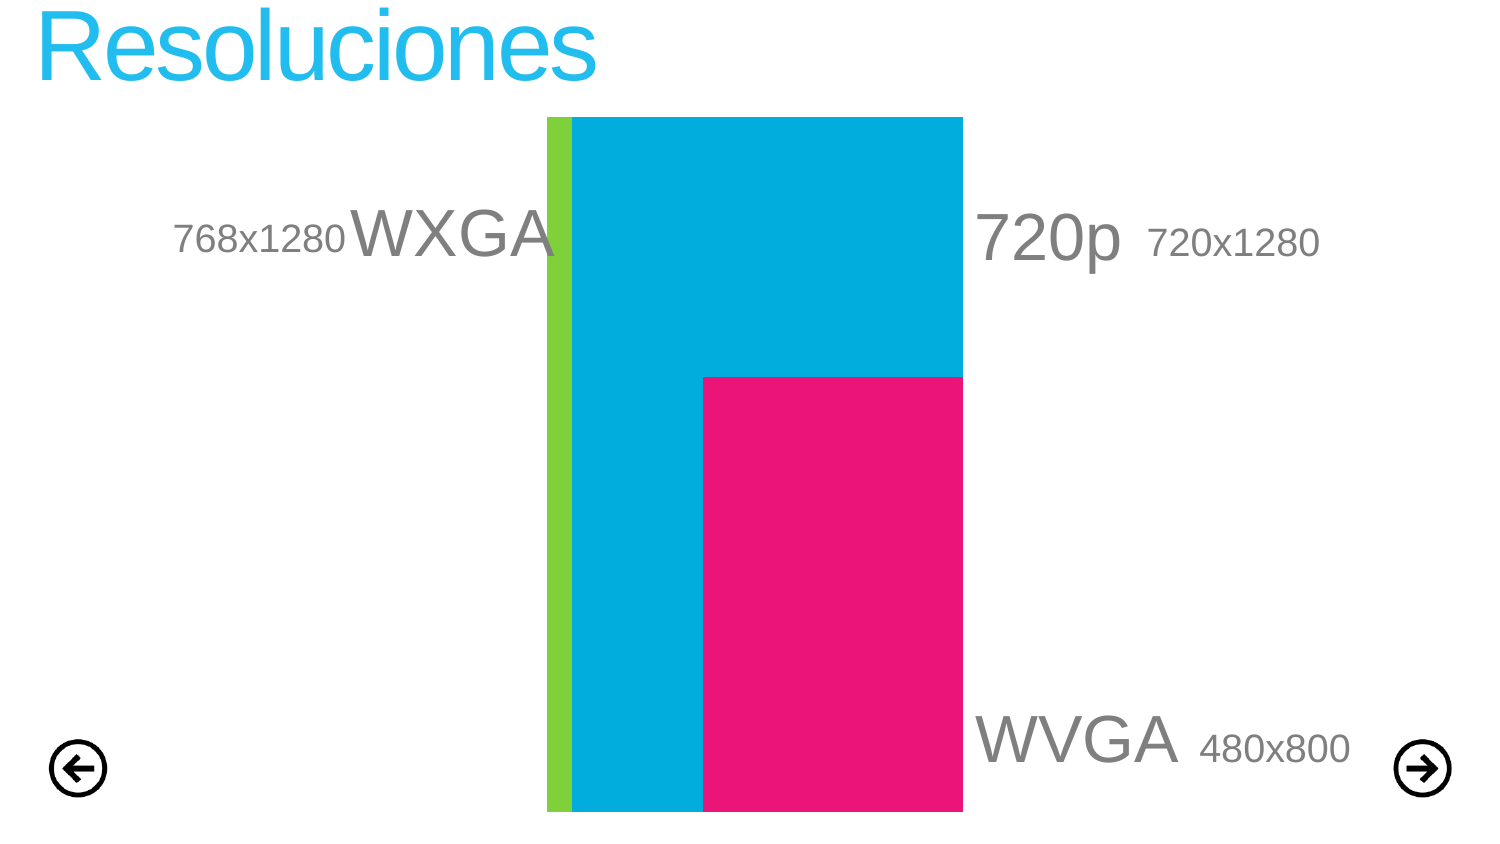

# Resoluciones

WXGA
720p
768x1280
720x1280

WVGA  480x800